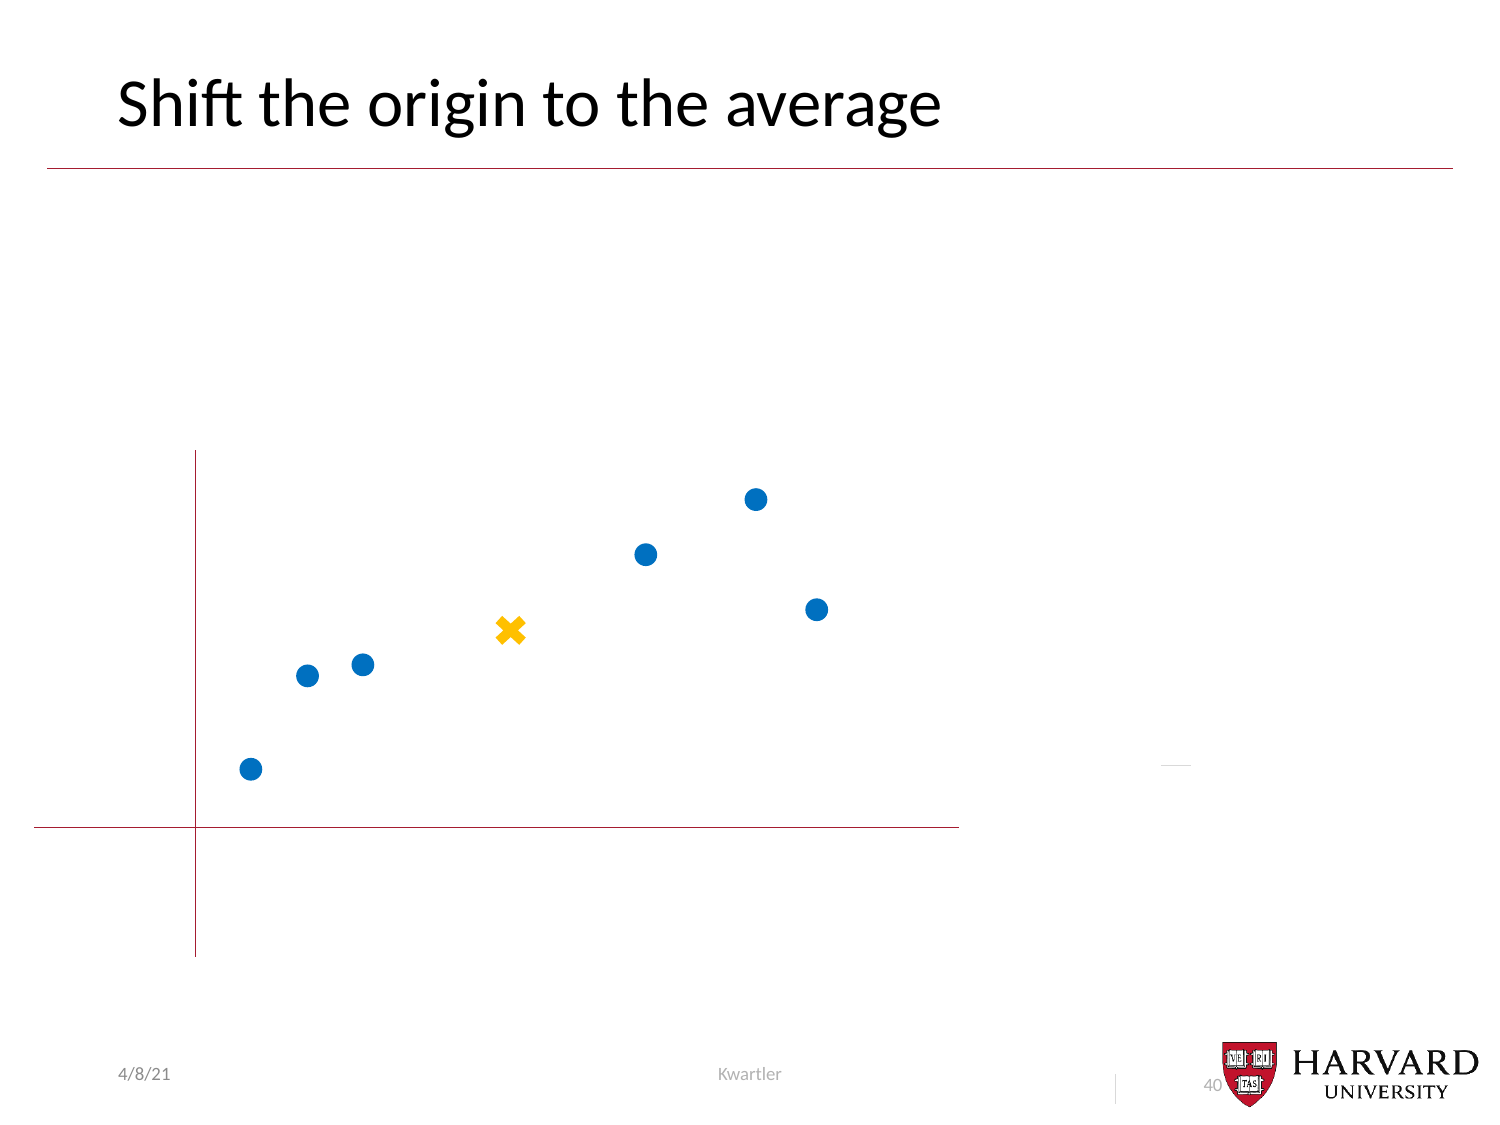

# Shift the origin to the average

4/8/21
Kwartler
40